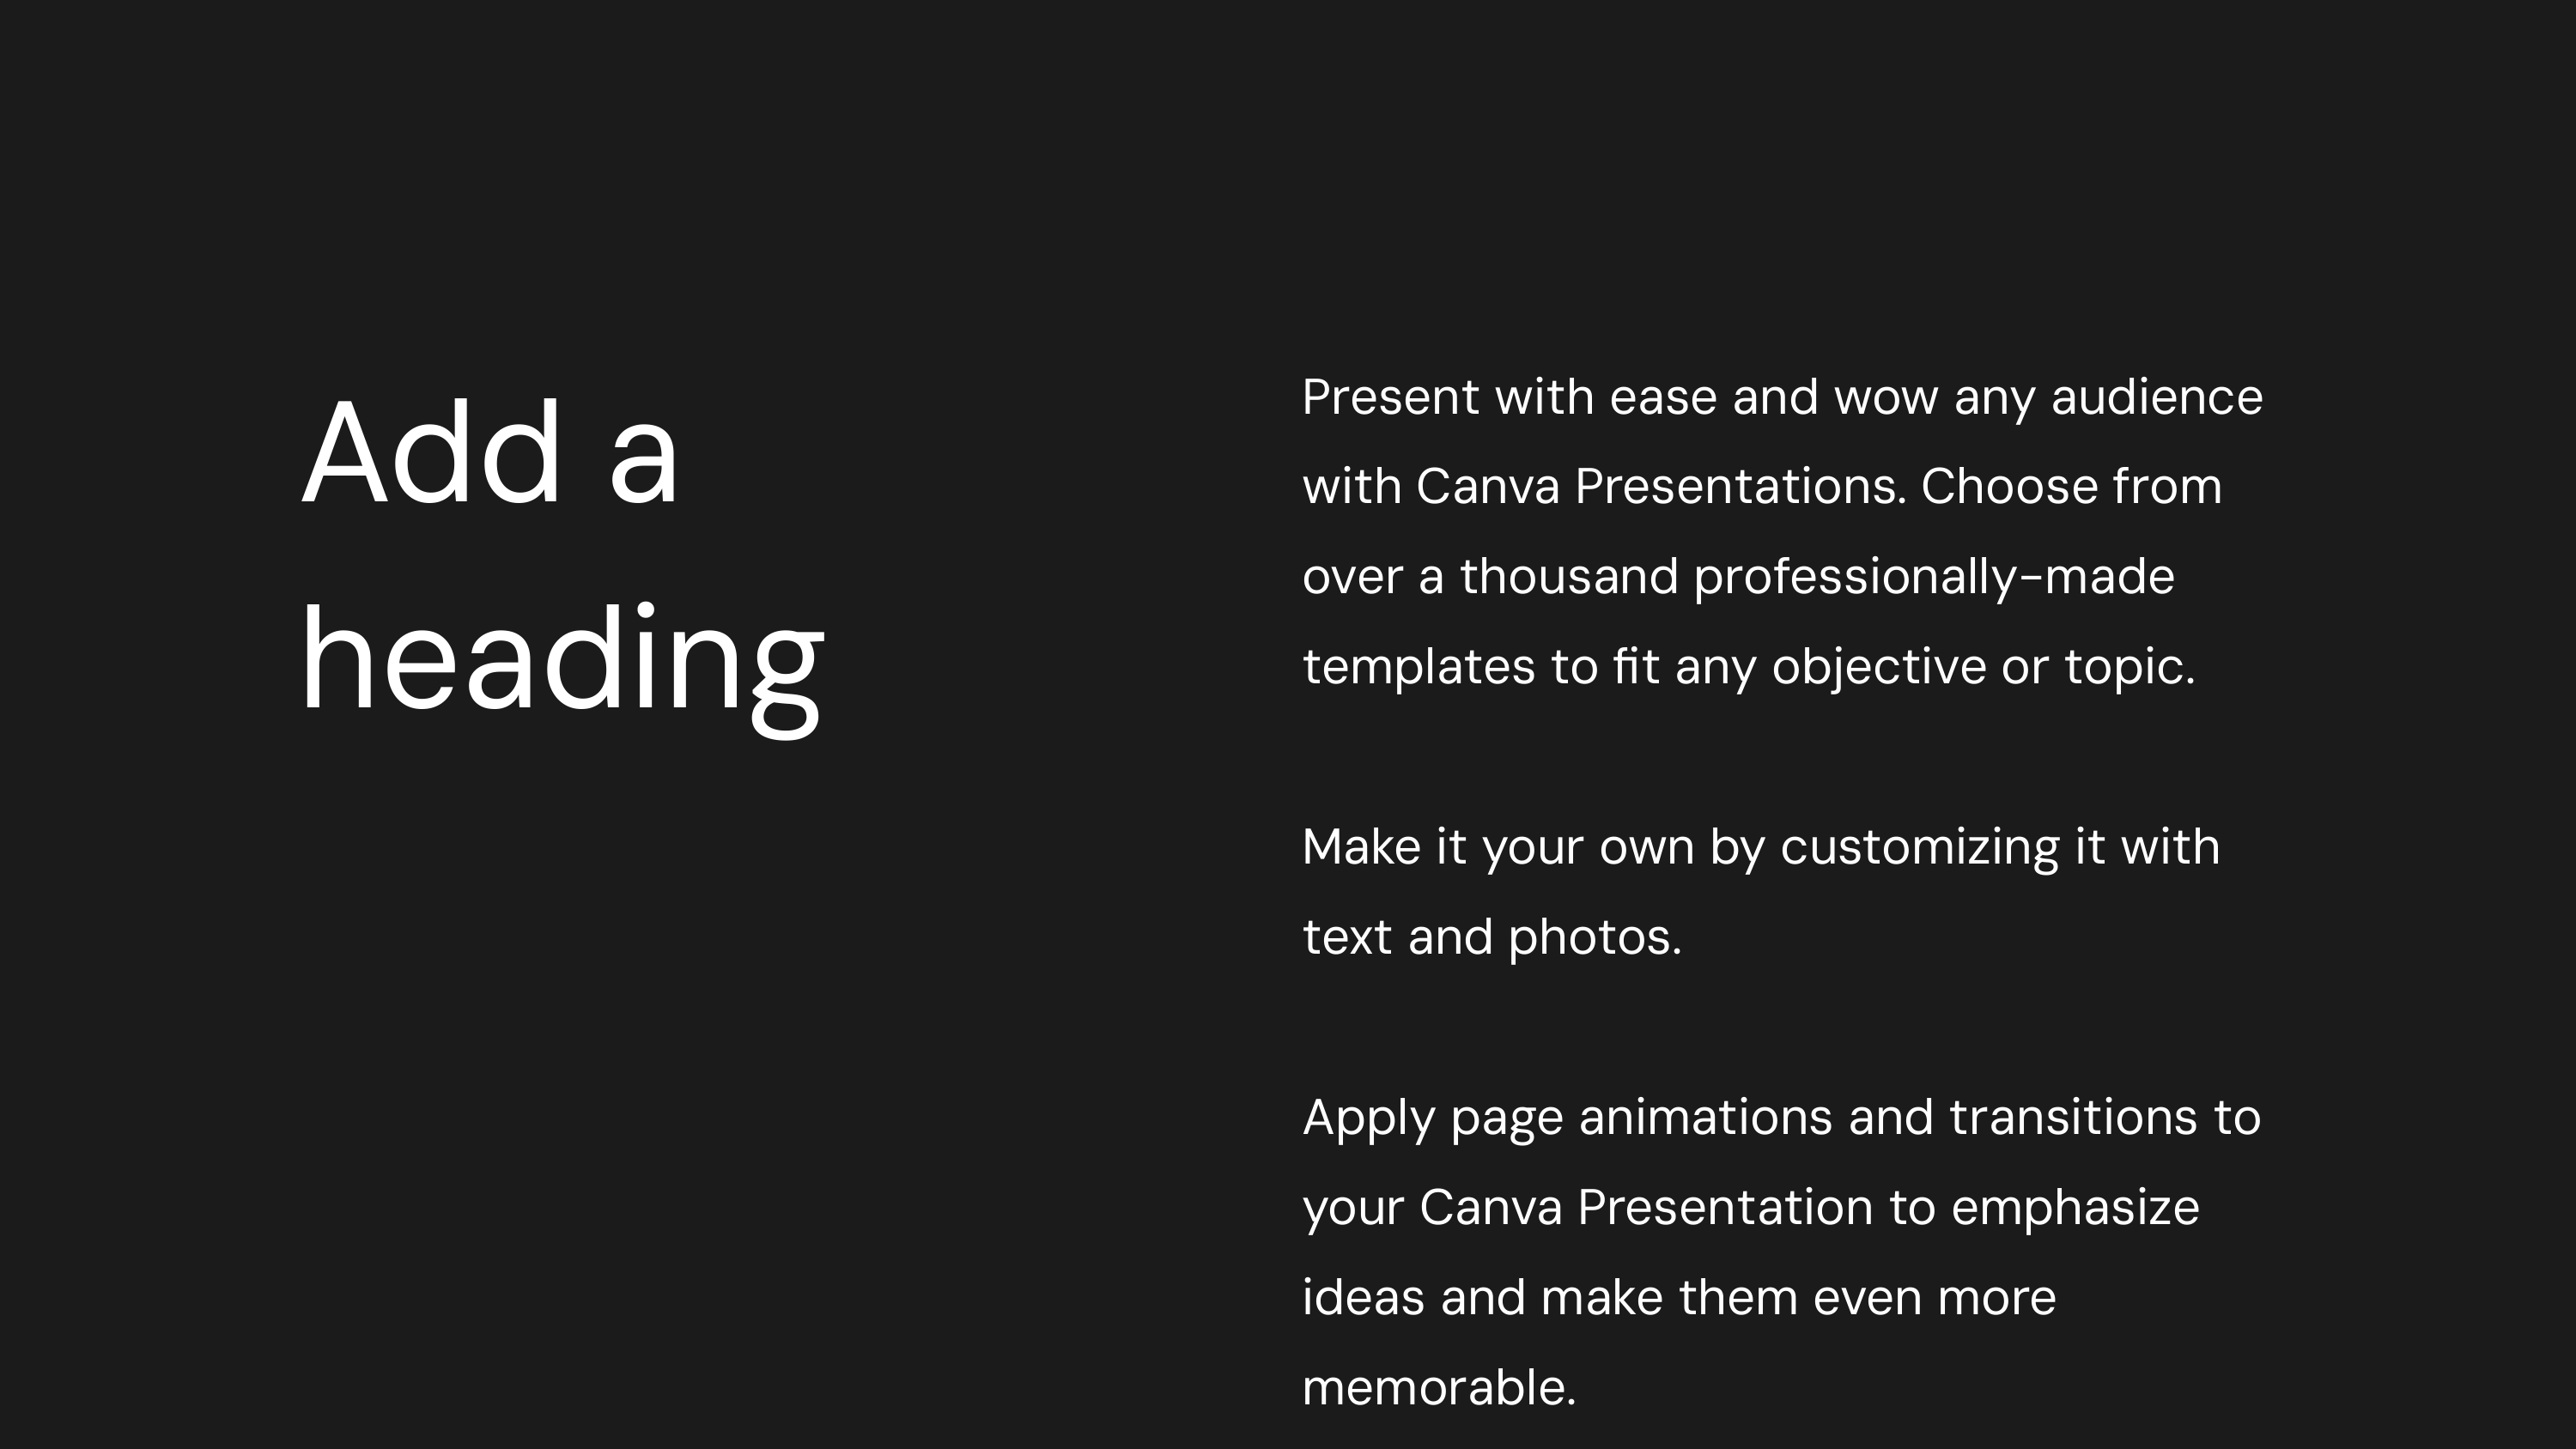

Add a heading
Present with ease and wow any audience with Canva Presentations. Choose from over a thousand professionally-made templates to fit any objective or topic.

Make it your own by customizing it with text and photos.

Apply page animations and transitions to your Canva Presentation to emphasize ideas and make them even more memorable.